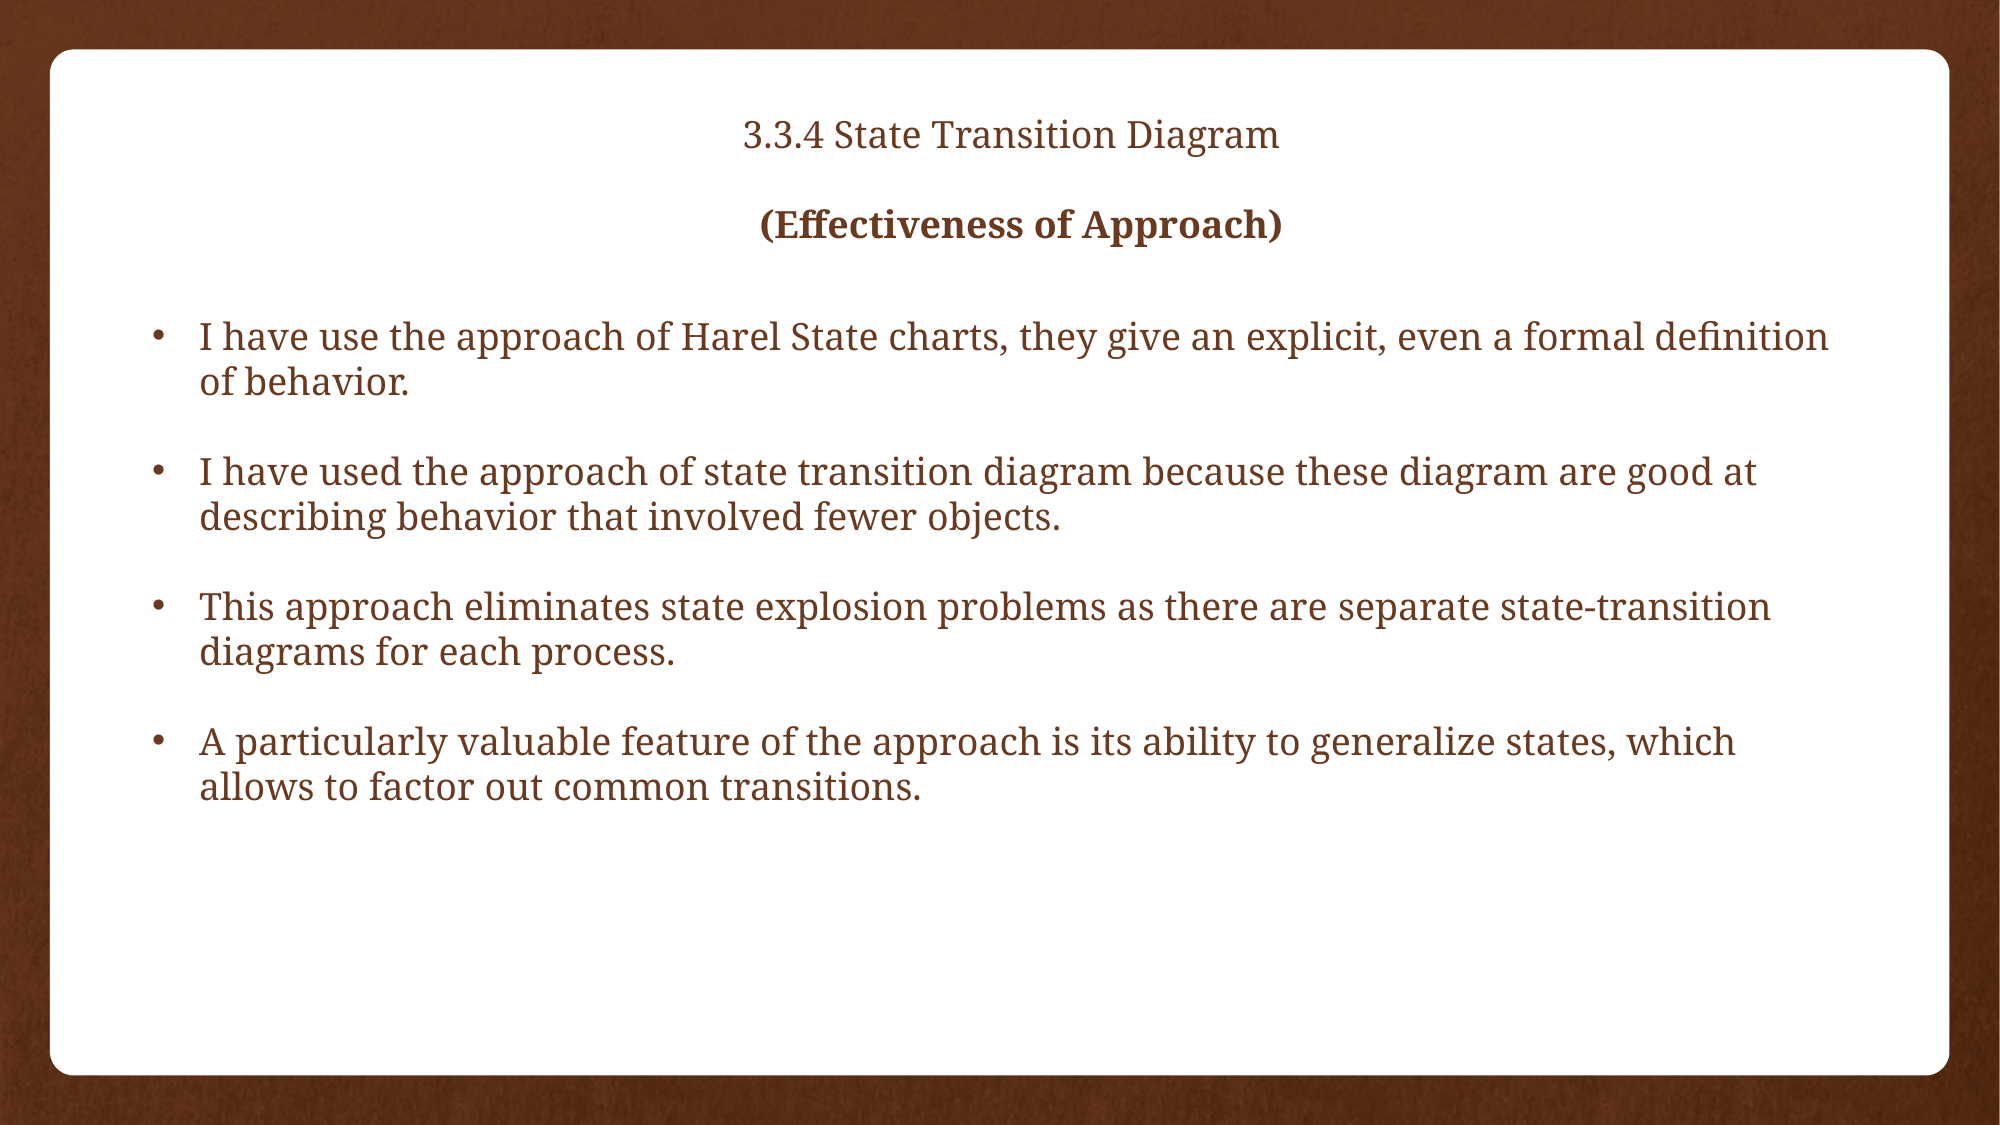

3.3.4 State Transition Diagram

  (Effectiveness of Approach)
I have use the approach of Harel State charts, they give an explicit, even a formal definition of behavior.

I have used the approach of state transition diagram because these diagram are good at describing behavior that involved fewer objects.

This approach eliminates state explosion problems as there are separate state-transition diagrams for each process.

A particularly valuable feature of the approach is its ability to generalize states, which allows to factor out common transitions.